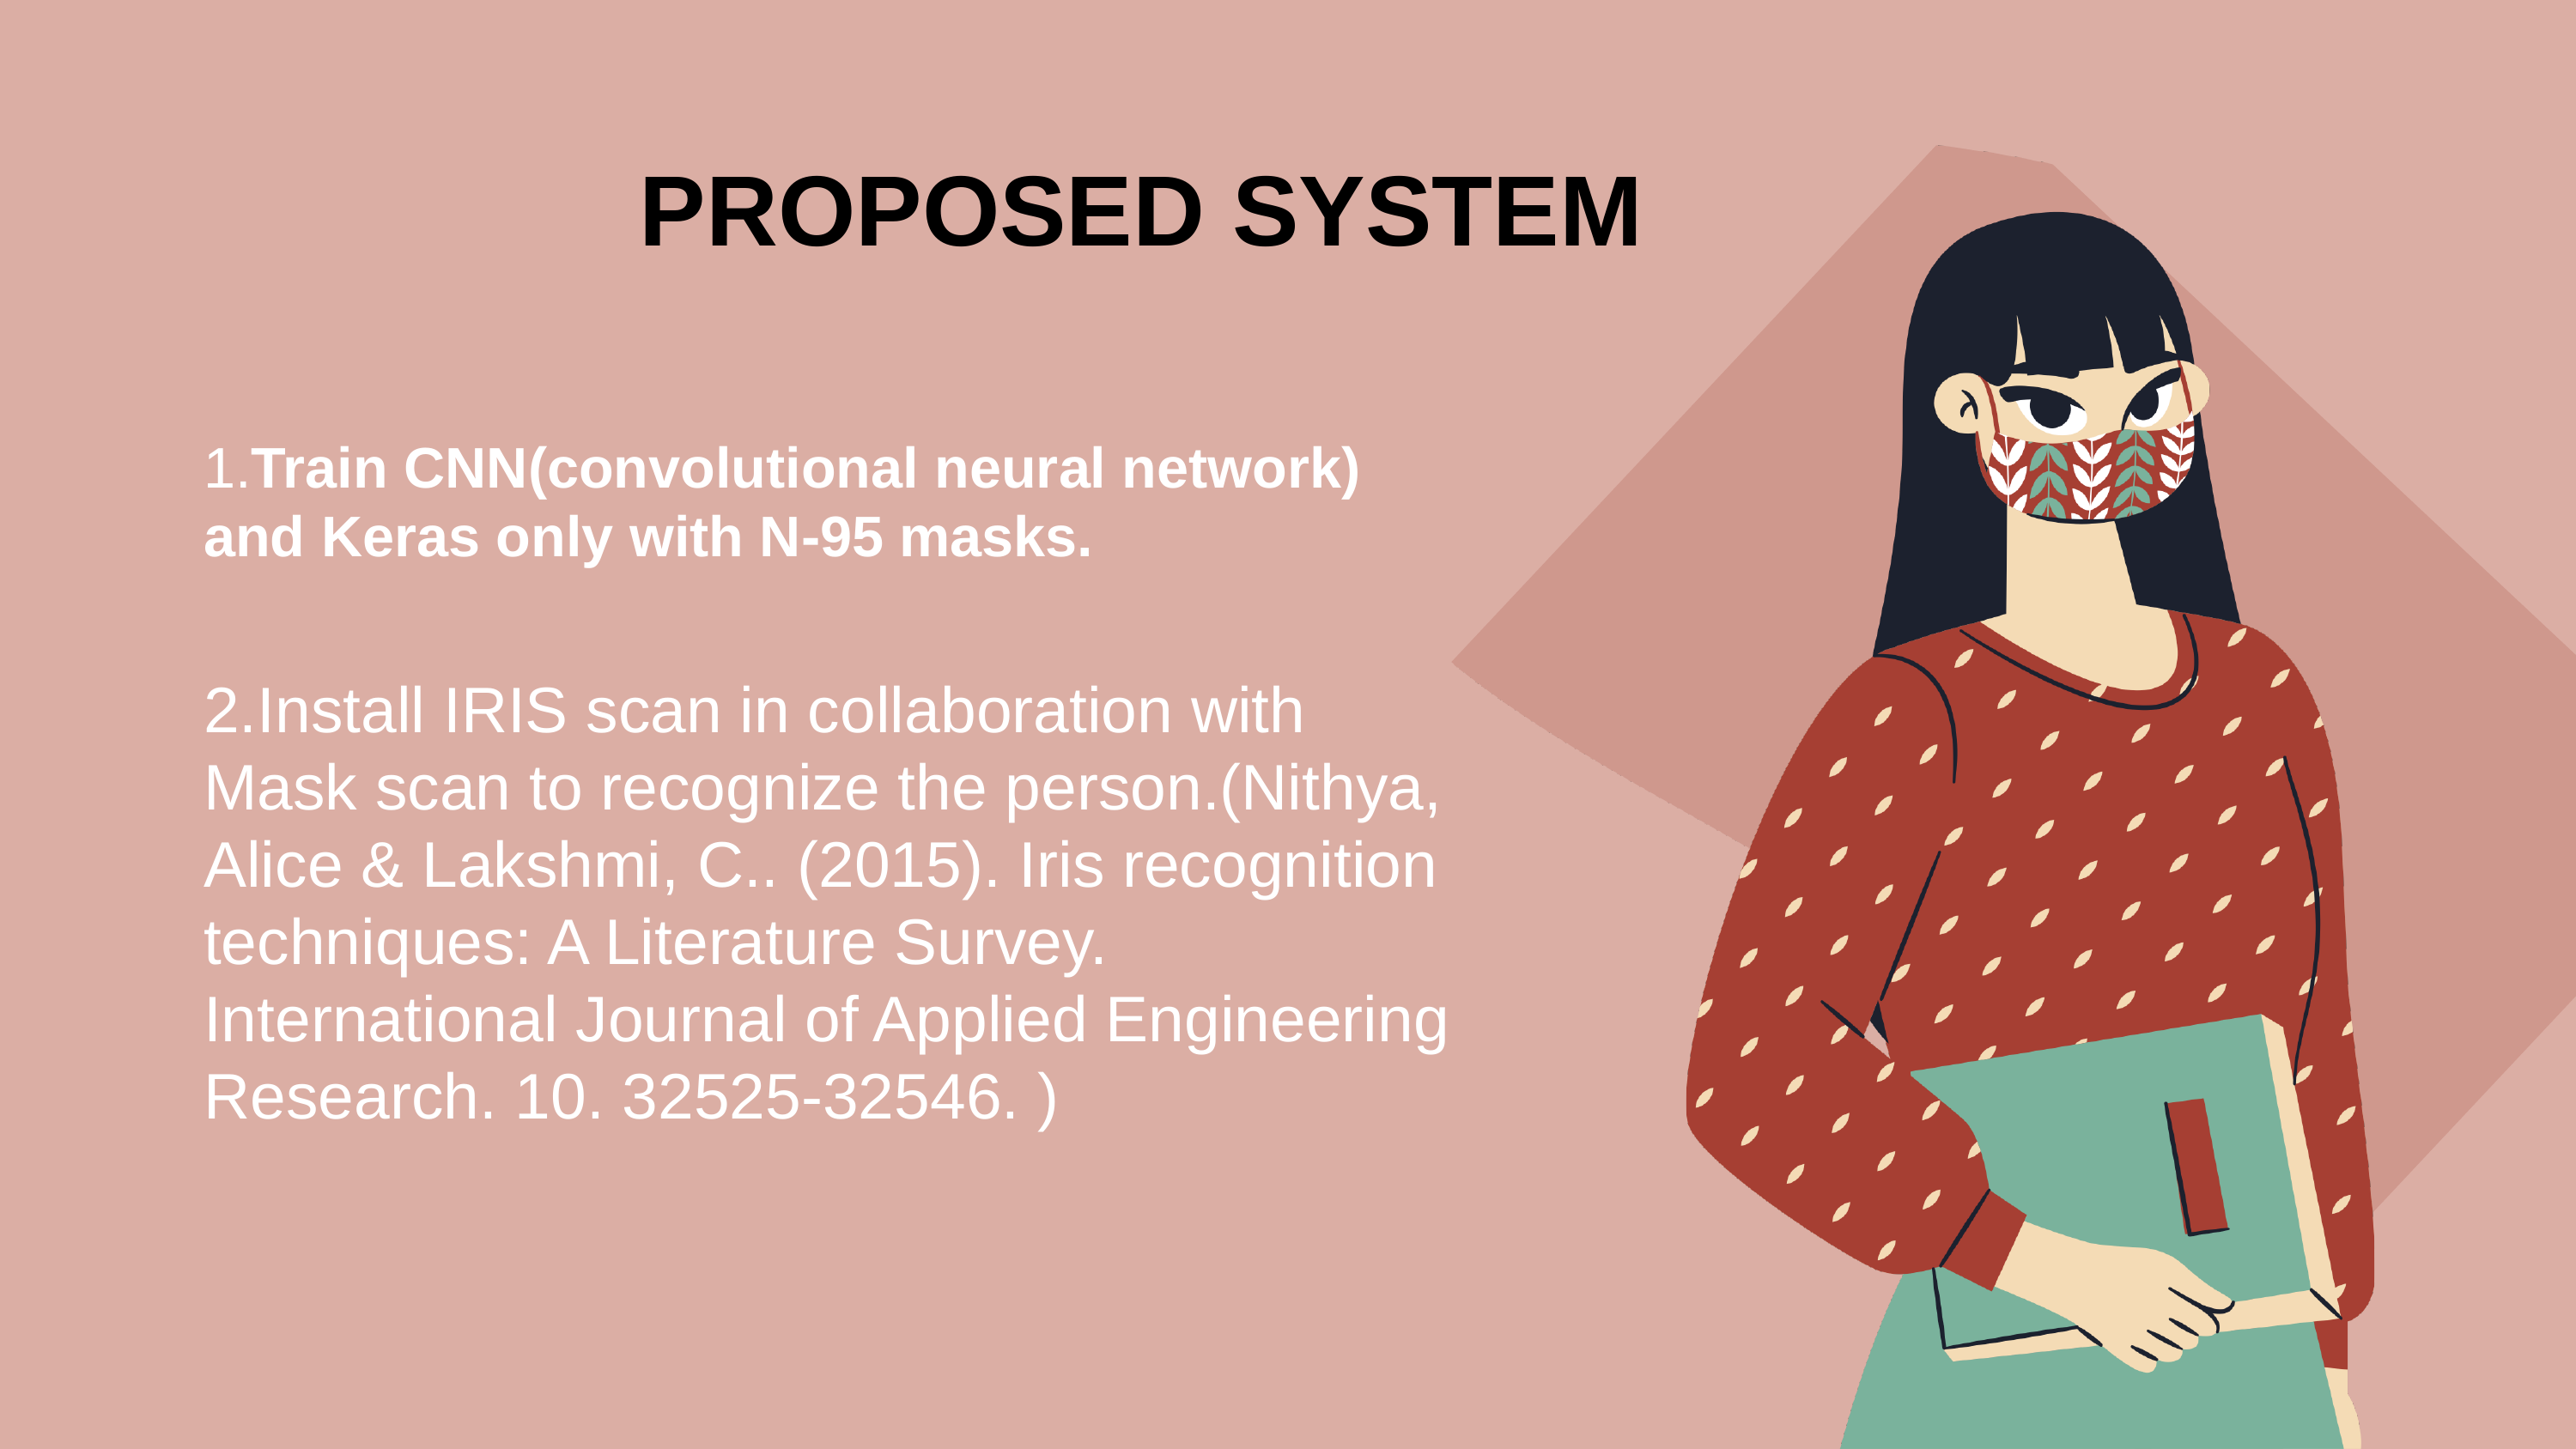

PROPOSED SYSTEM

1.Train CNN(convolutional neural network) and Keras only with N-95 masks.

2.Install IRIS scan in collaboration with Mask scan to recognize the person.(Nithya, Alice & Lakshmi, C.. (2015). Iris recognition techniques: A Literature Survey. International Journal of Applied Engineering Research. 10. 32525-32546. )